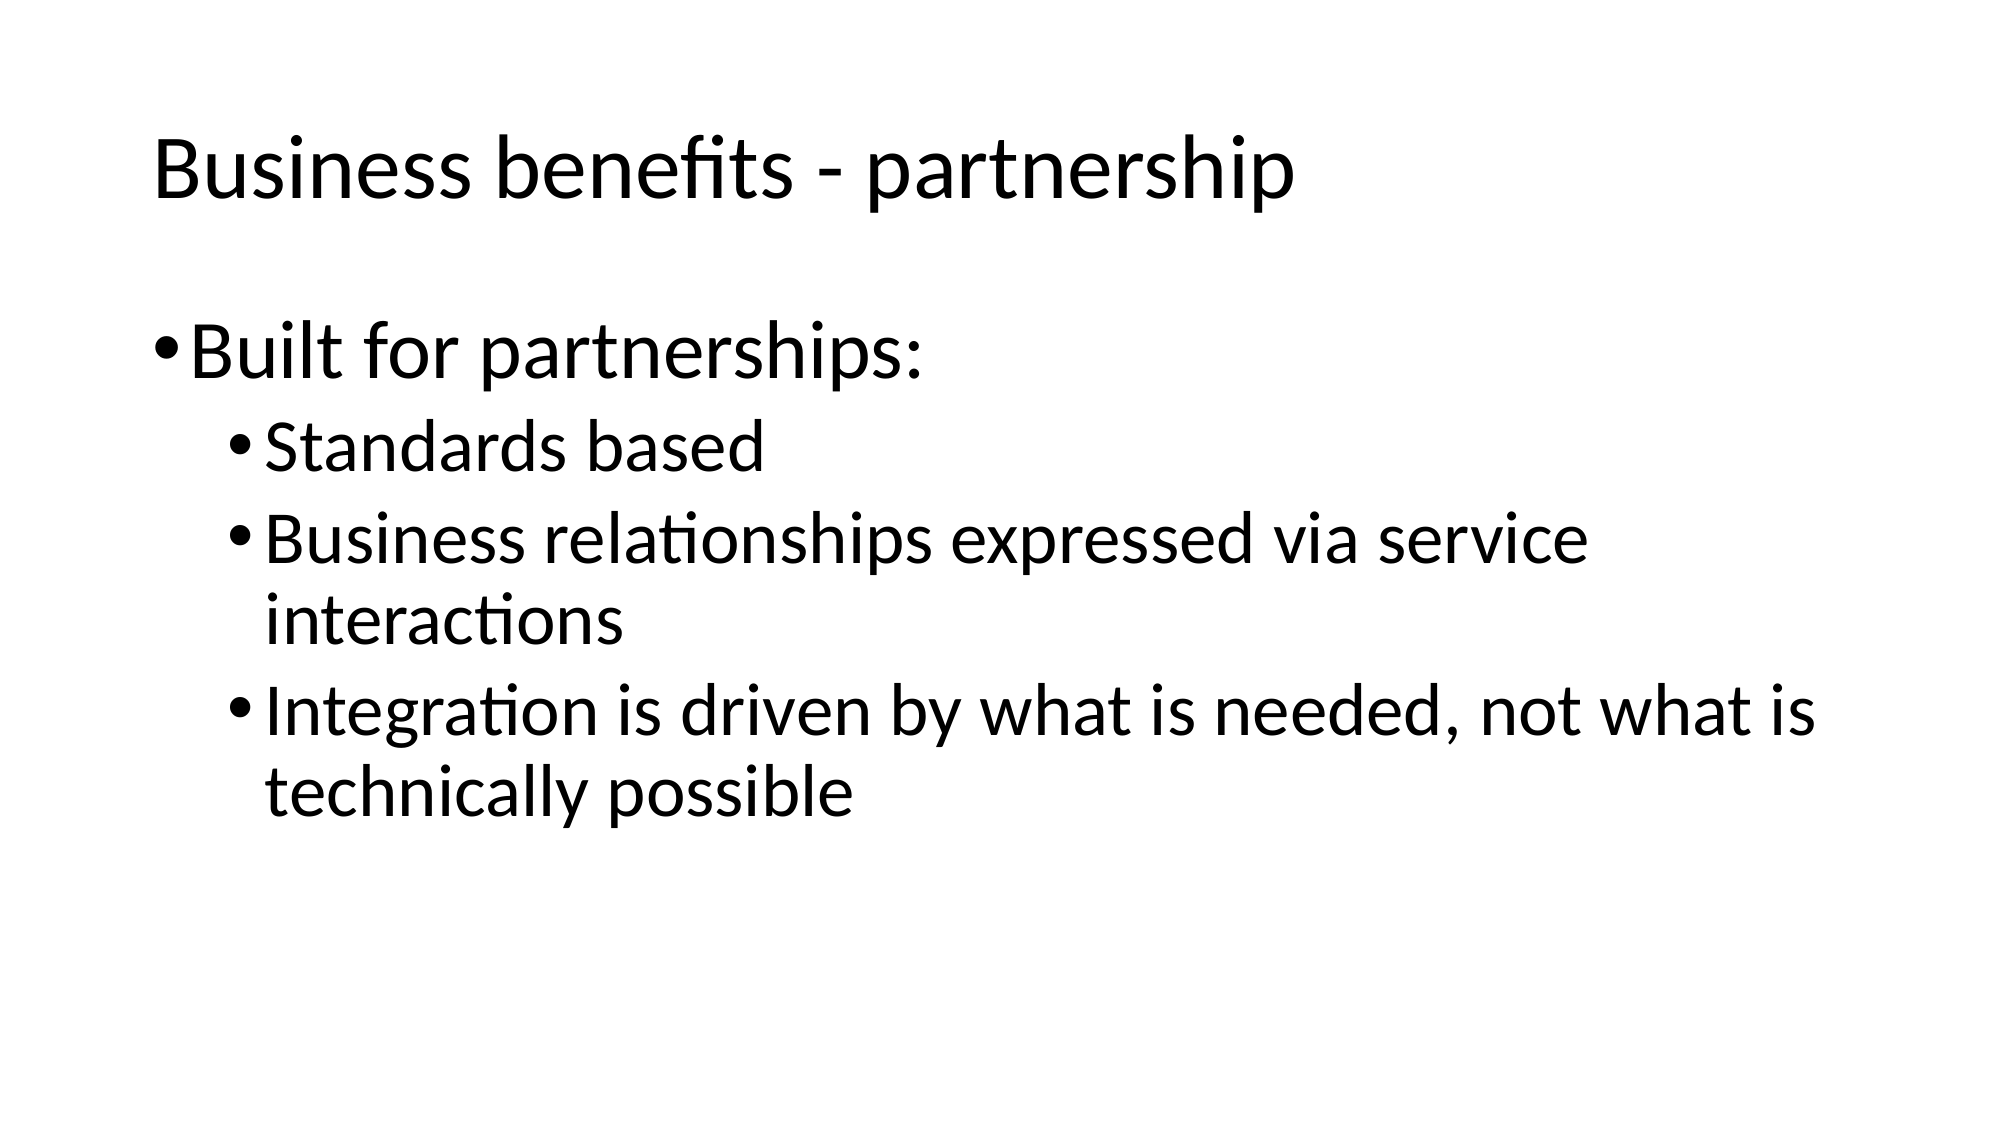

# Business benefits - partnership
Built for partnerships:
Standards based
Business relationships expressed via service interactions
Integration is driven by what is needed, not what is technically possible